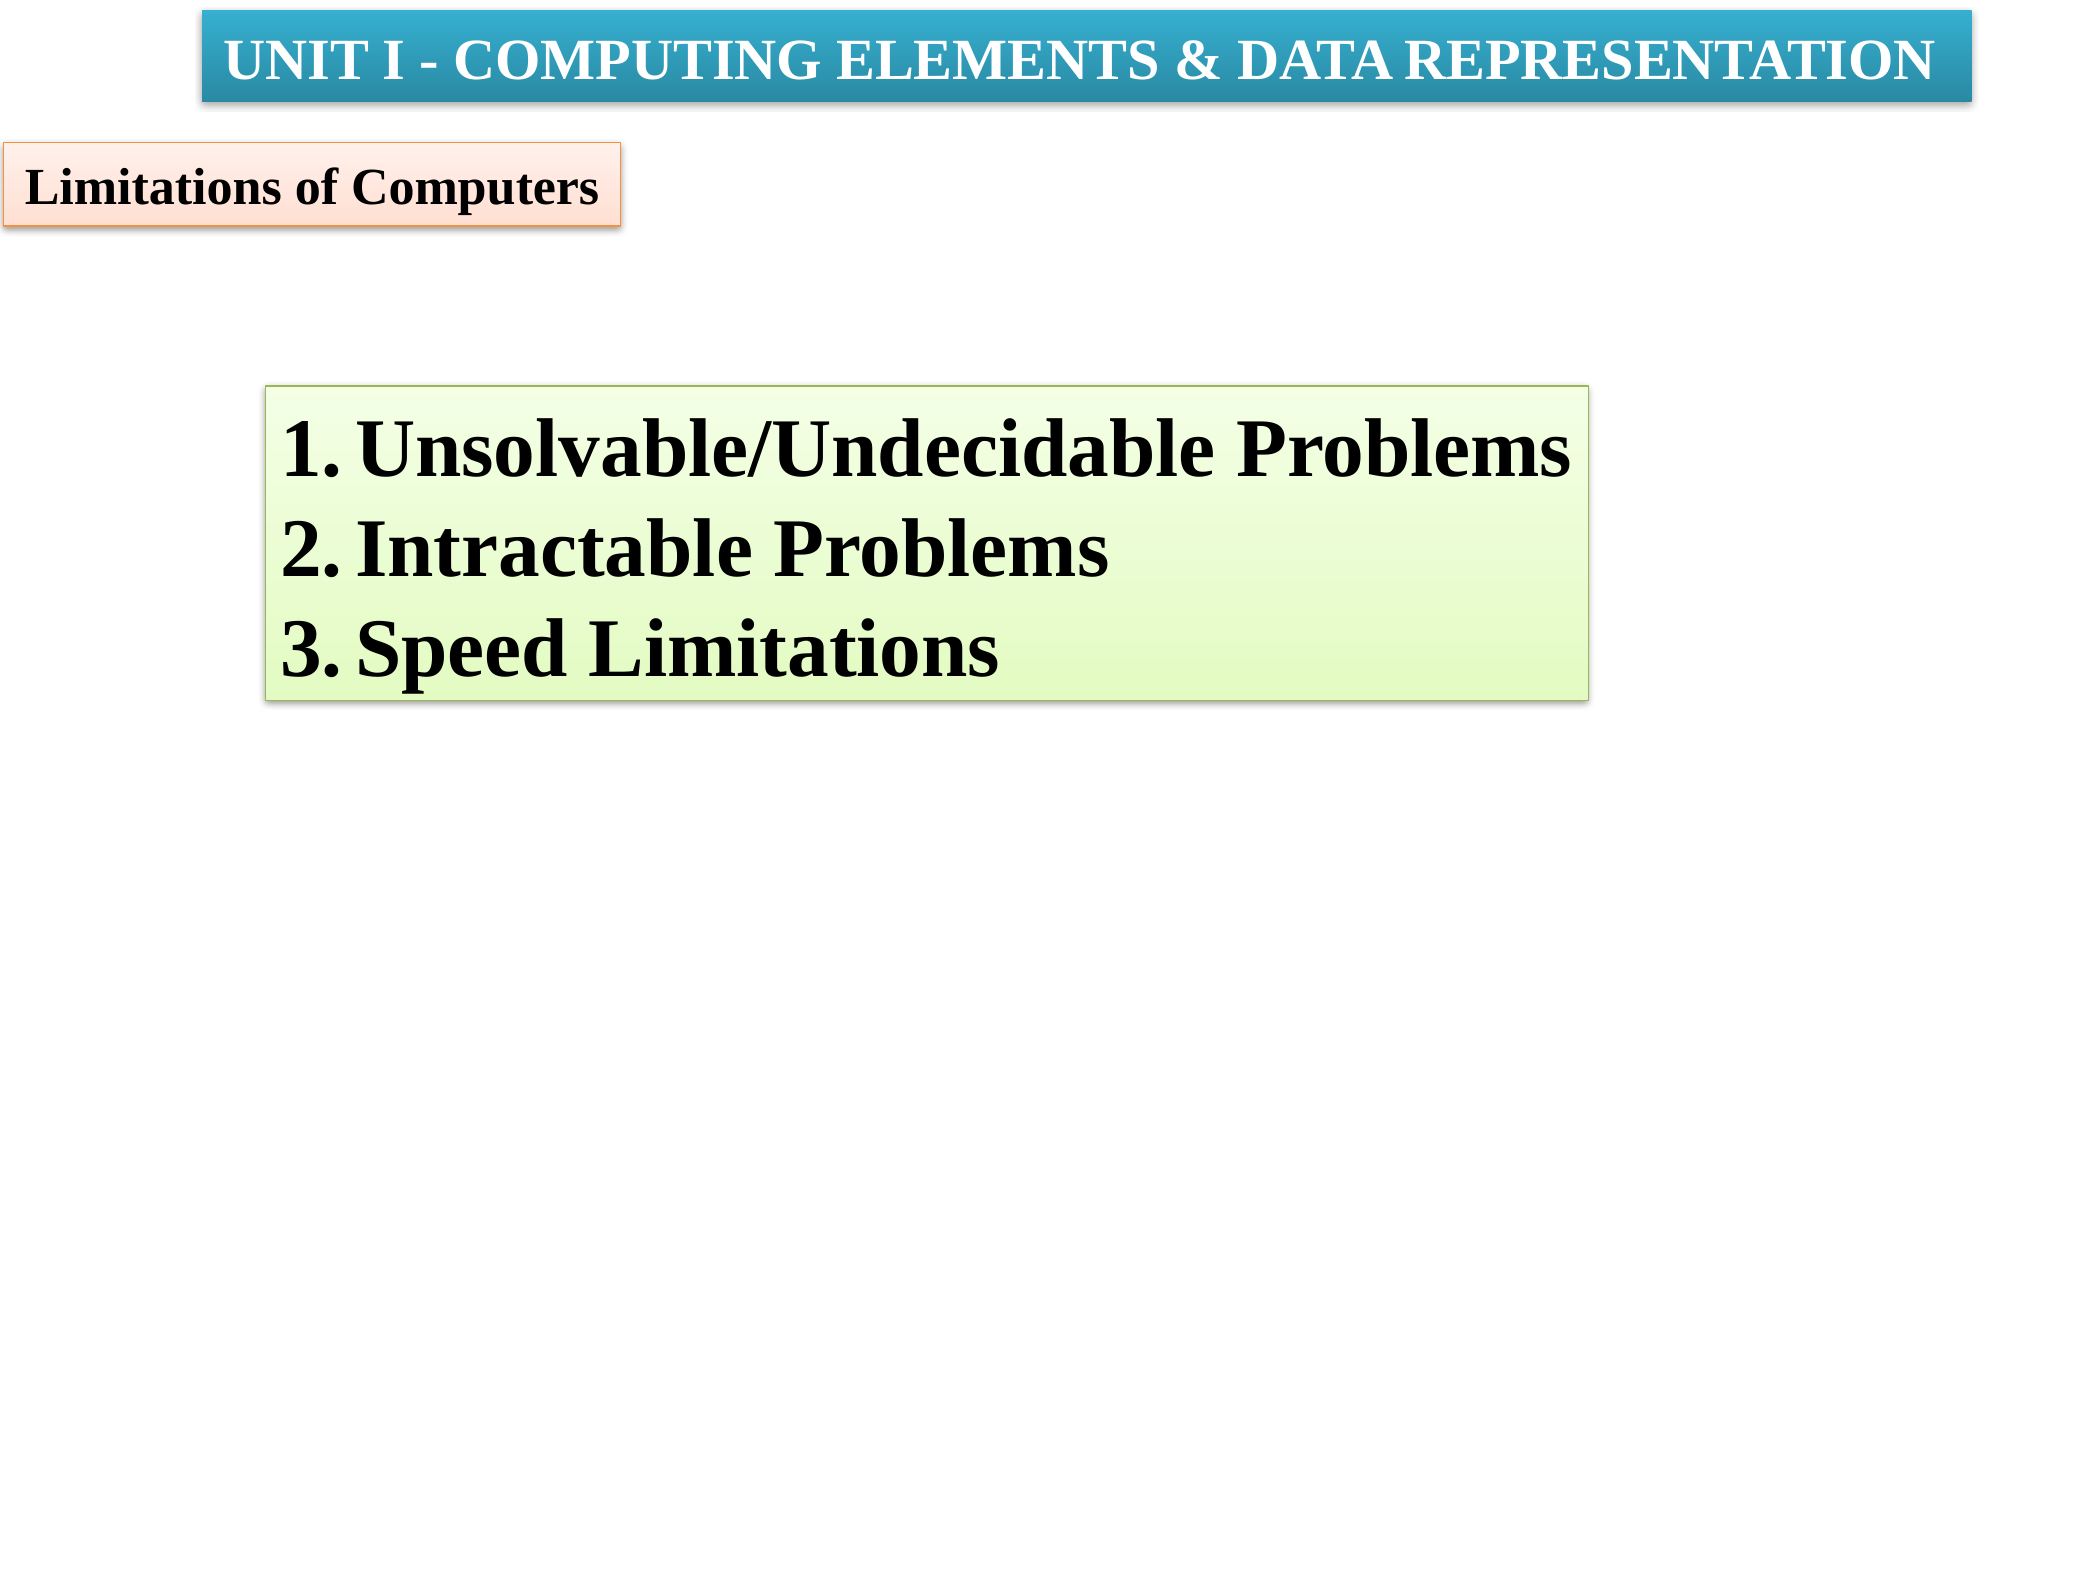

UNIT I - COMPUTING ELEMENTS & DATA REPRESENTATION
Limitations of Computers
Unsolvable/Undecidable Problems
Intractable Problems
Speed Limitations